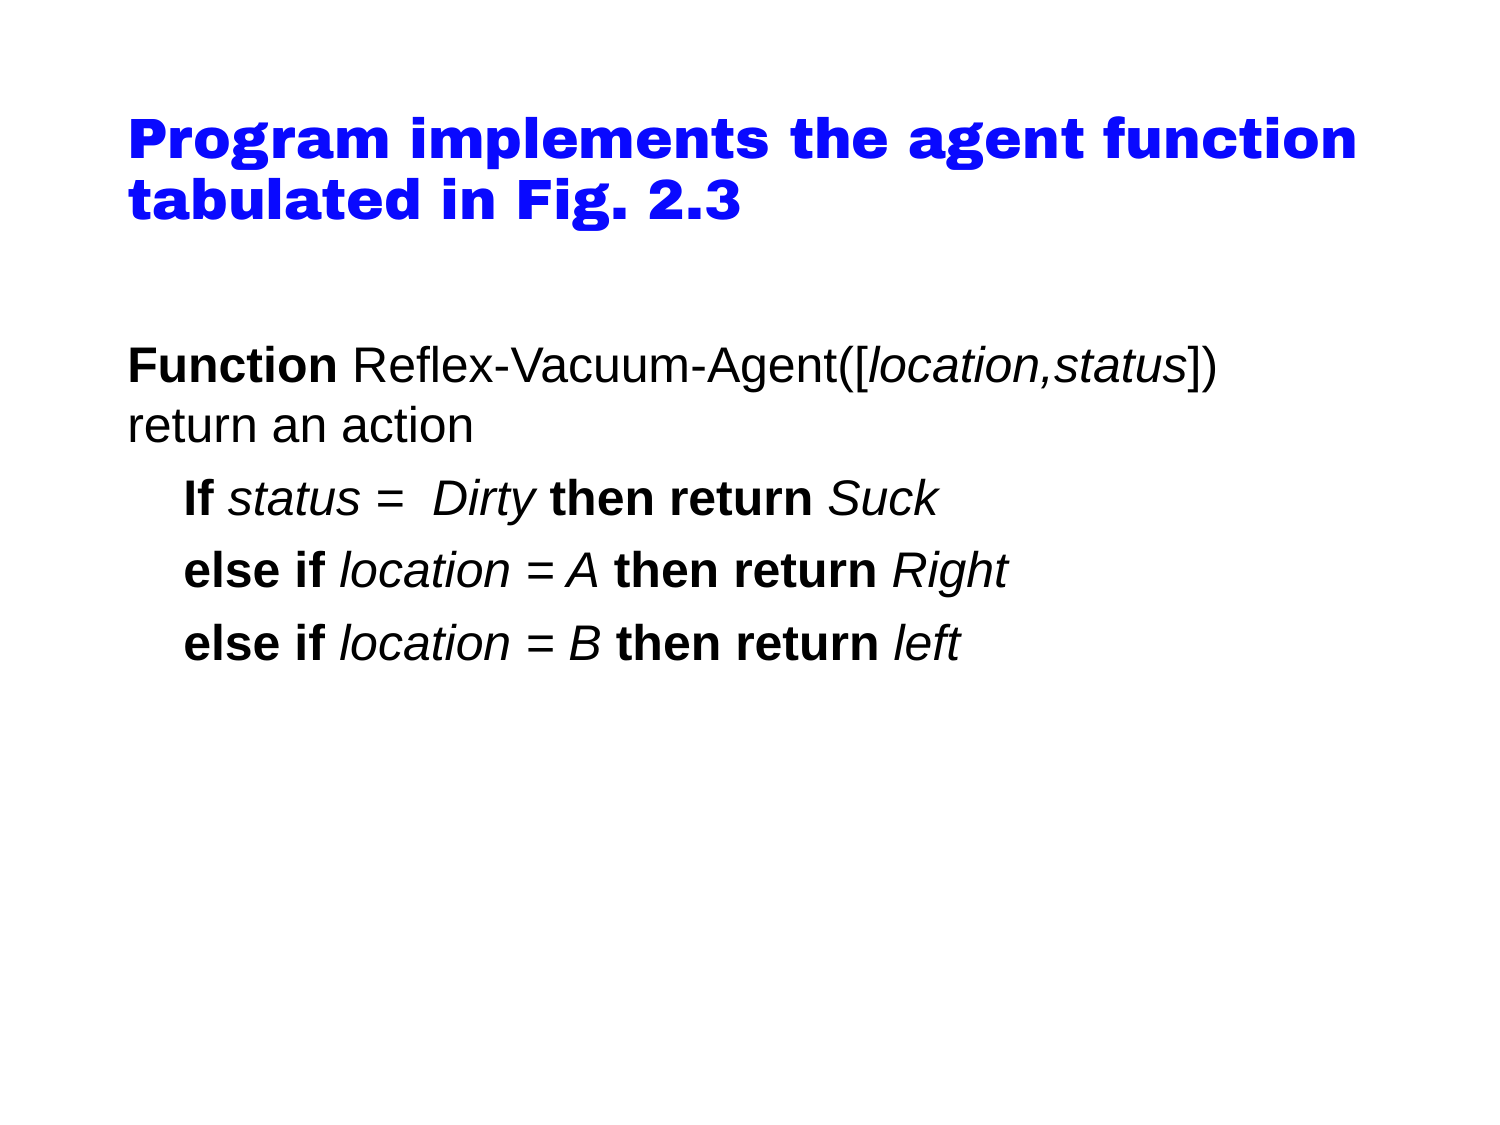

# Program implements the agent function tabulated in Fig. 2.3
Function Reflex-Vacuum-Agent([location,status])  return an action
    If status =  Dirty then return Suck
    else if location = A then return Right
    else if location = B then return left